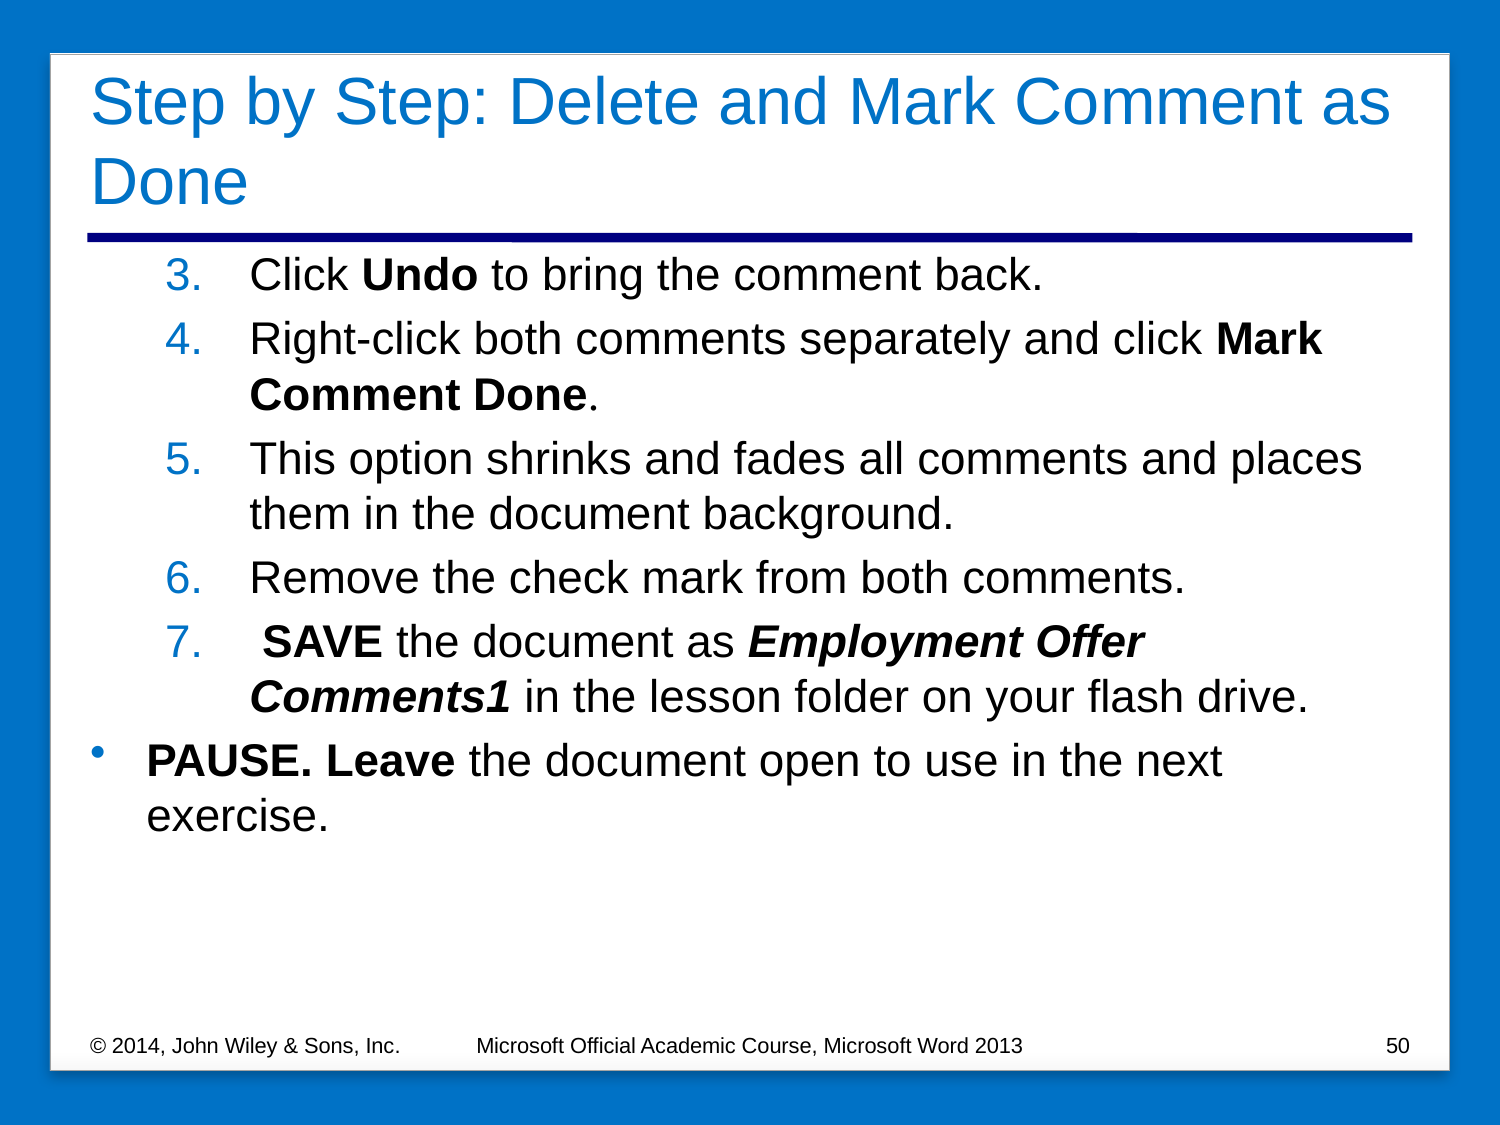

# Step by Step: Delete and Mark Comment as Done
Click Undo to bring the comment back.
Right-click both comments separately and click Mark Comment Done.
This option shrinks and fades all comments and places them in the document background.
Remove the check mark from both comments.
 SAVE the document as Employment Offer Comments1 in the lesson folder on your flash drive.
PAUSE. Leave the document open to use in the next exercise.

© 2014, John Wiley & Sons, Inc.
Microsoft Official Academic Course, Microsoft Word 2013
50